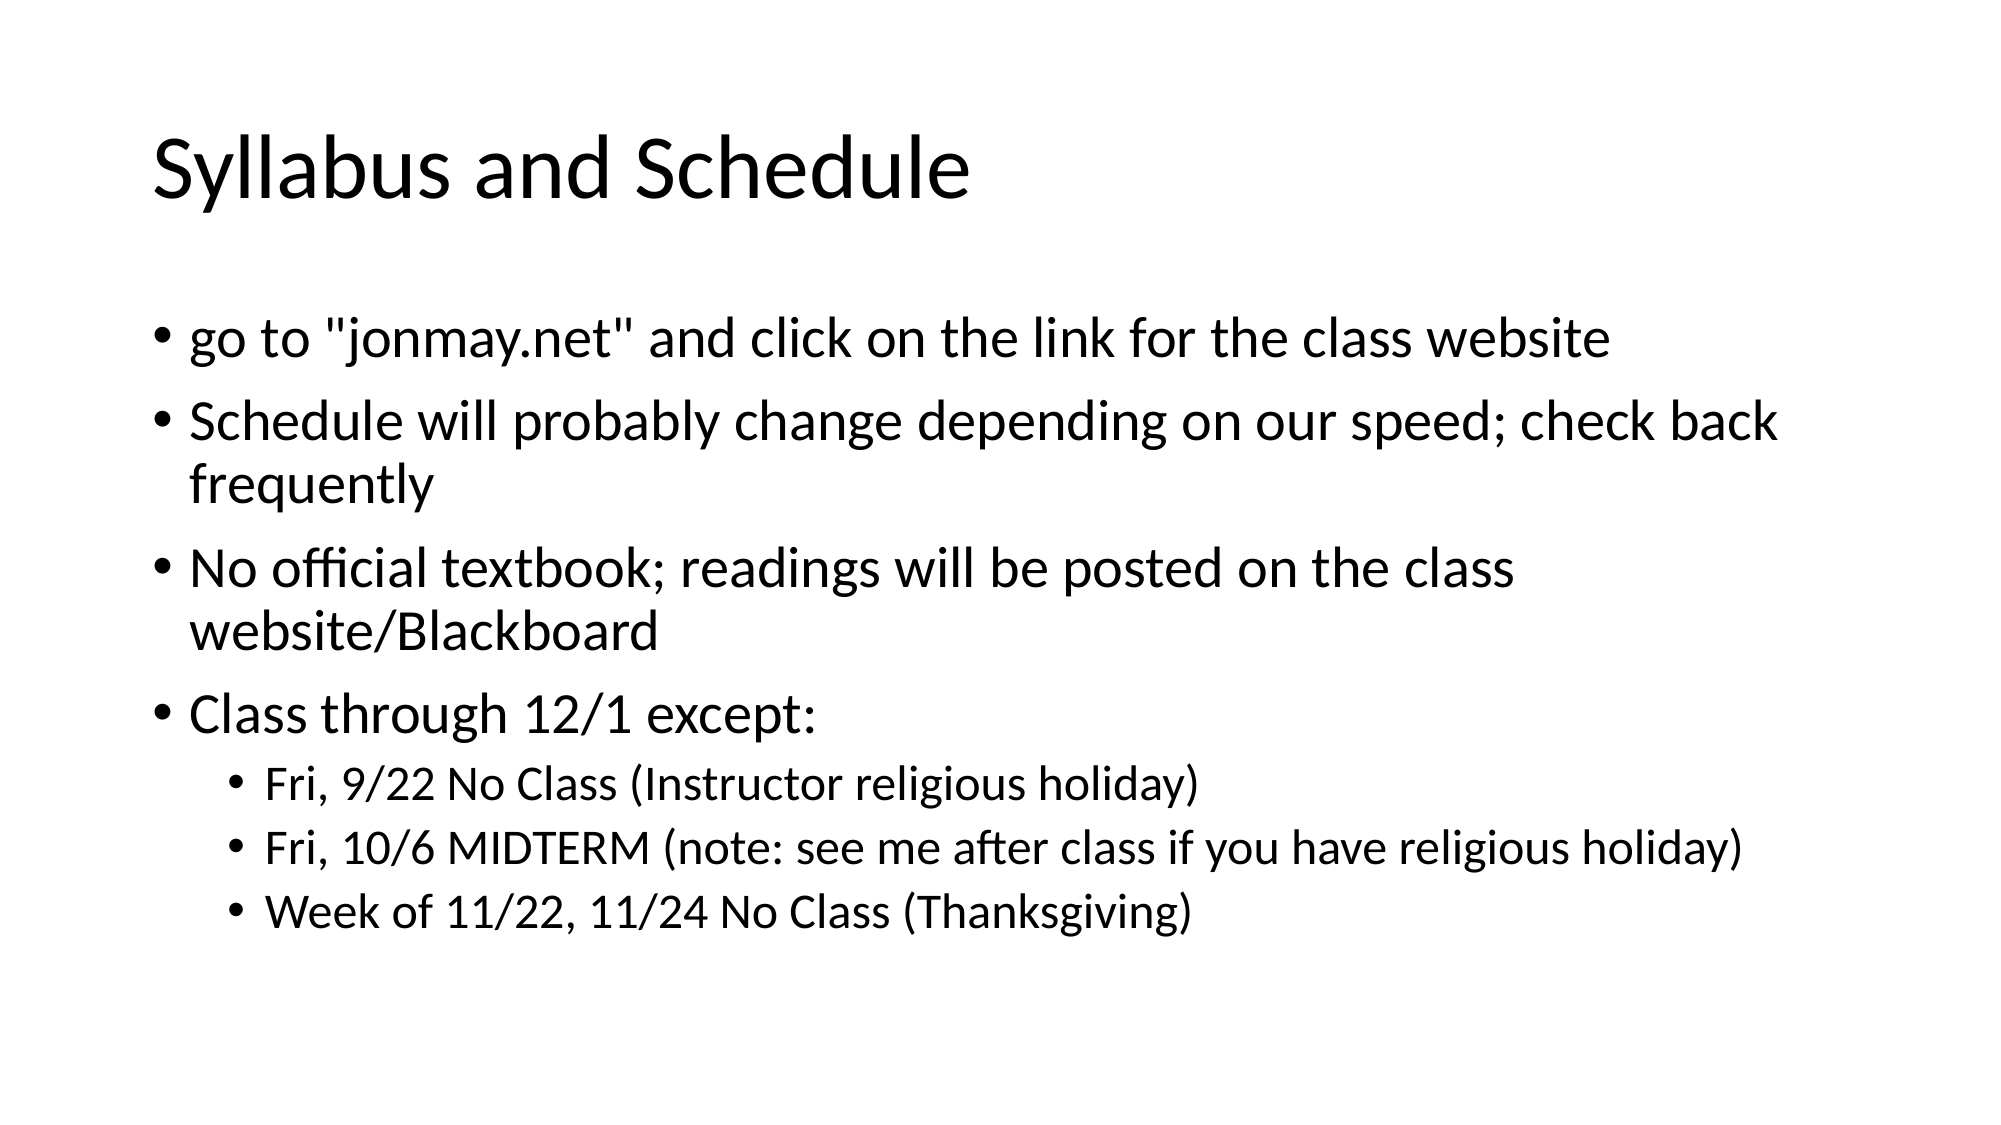

# Syllabus and Schedule
go to "jonmay.net" and click on the link for the class website
Schedule will probably change depending on our speed; check back frequently
No official textbook; readings will be posted on the class website/Blackboard
Class through 12/1 except:
Fri, 9/22 No Class (Instructor religious holiday)
Fri, 10/6 MIDTERM (note: see me after class if you have religious holiday)
Week of 11/22, 11/24 No Class (Thanksgiving)